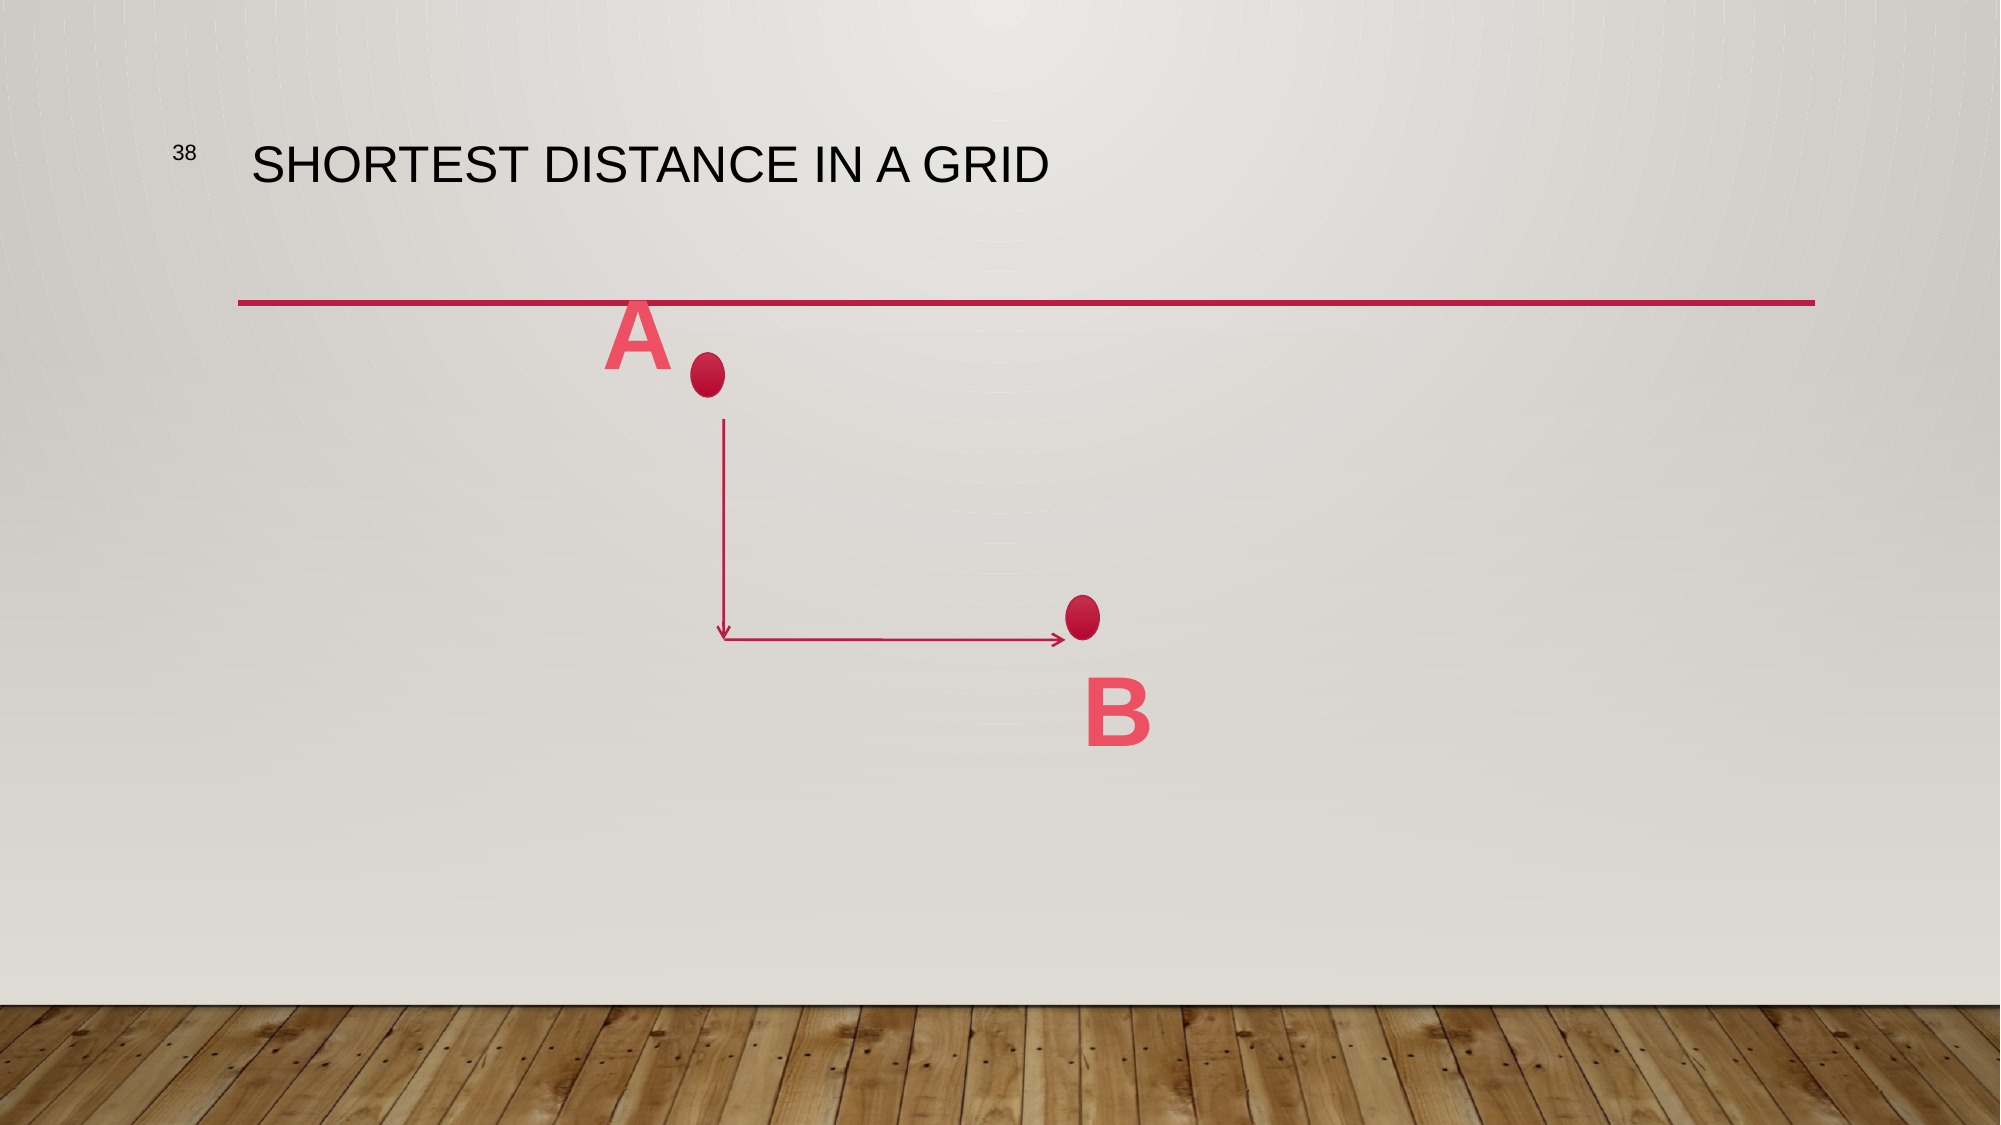

38
# Shortest Distance in a Grid
A

B